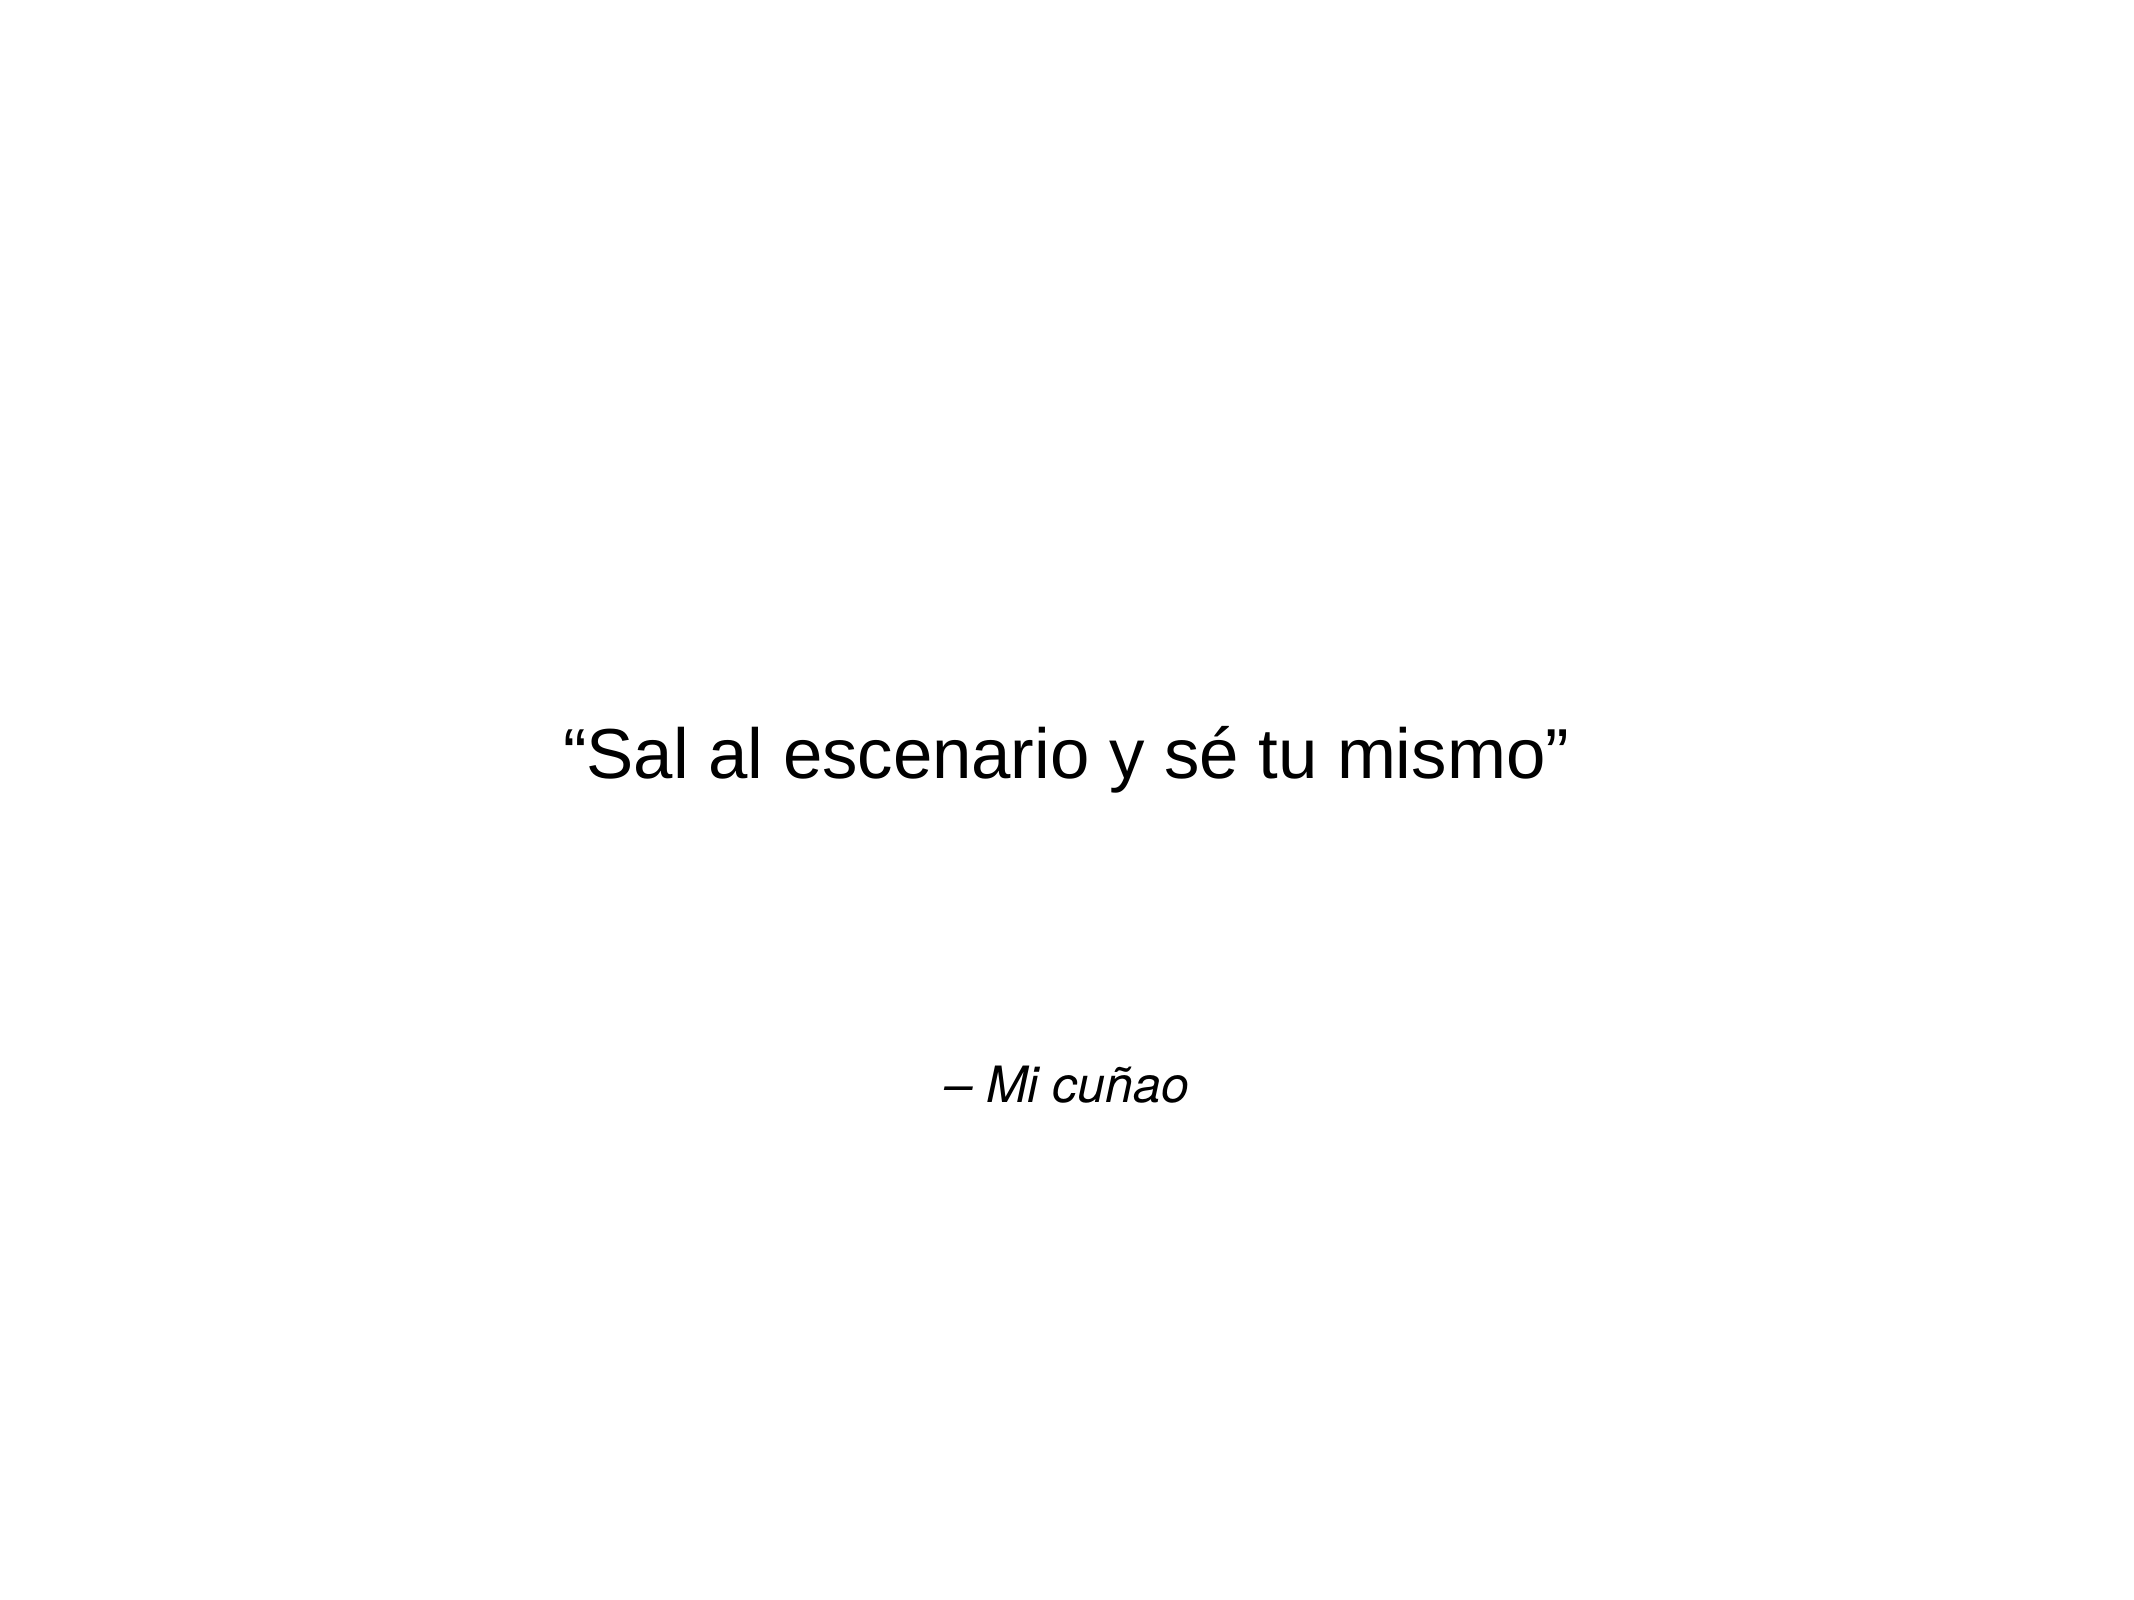

“Sal al escenario y sé tu mismo”
– Mi cuñao